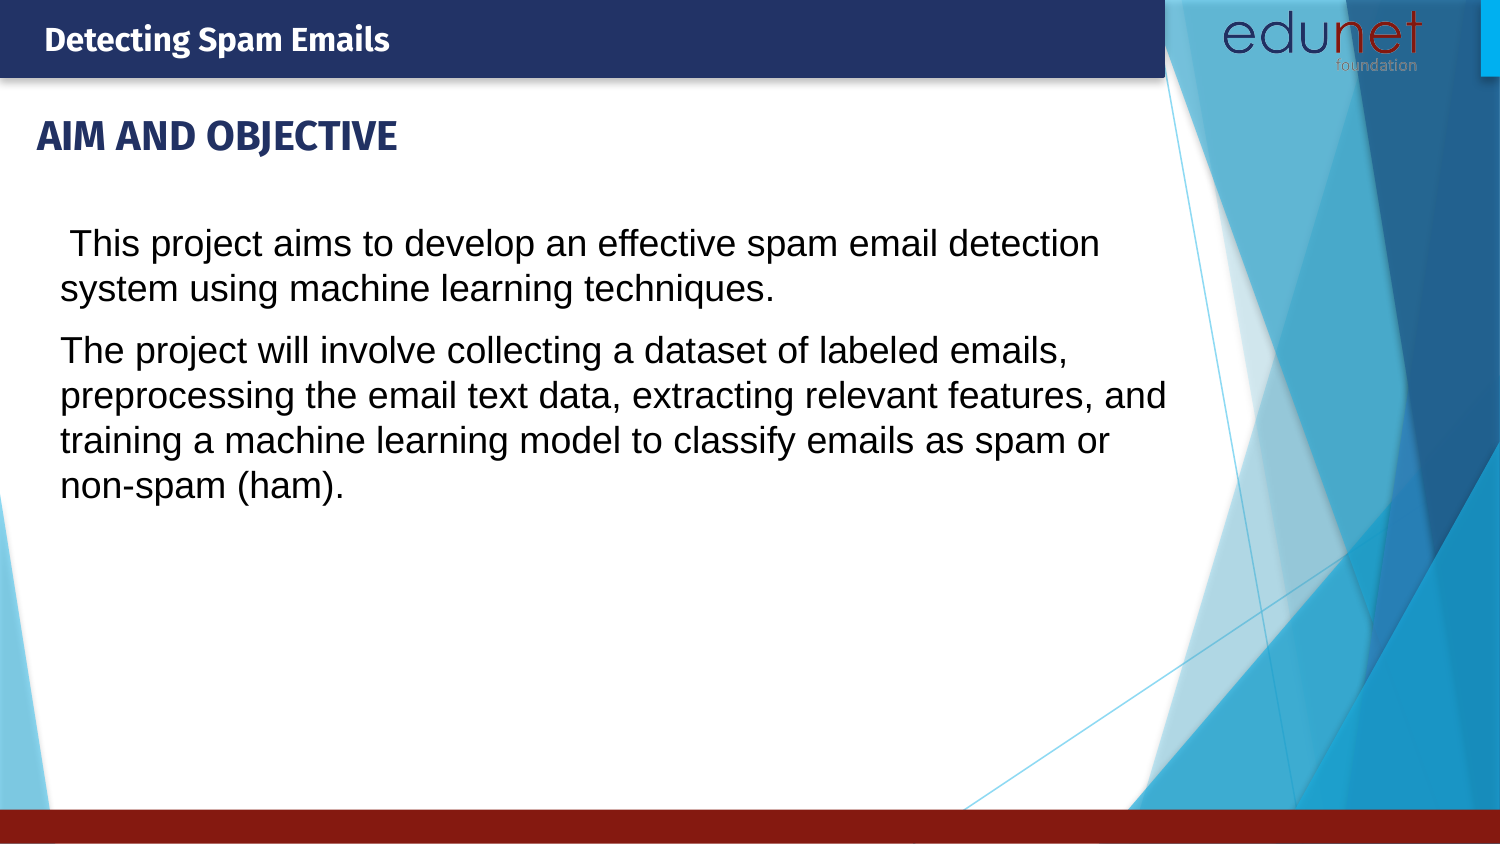

AIM AND OBJECTIVE

 This project aims to develop an effective spam email detection system using machine learning techniques.
The project will involve collecting a dataset of labeled emails, preprocessing the email text data, extracting relevant features, and training a machine learning model to classify emails as spam or non-spam (ham).